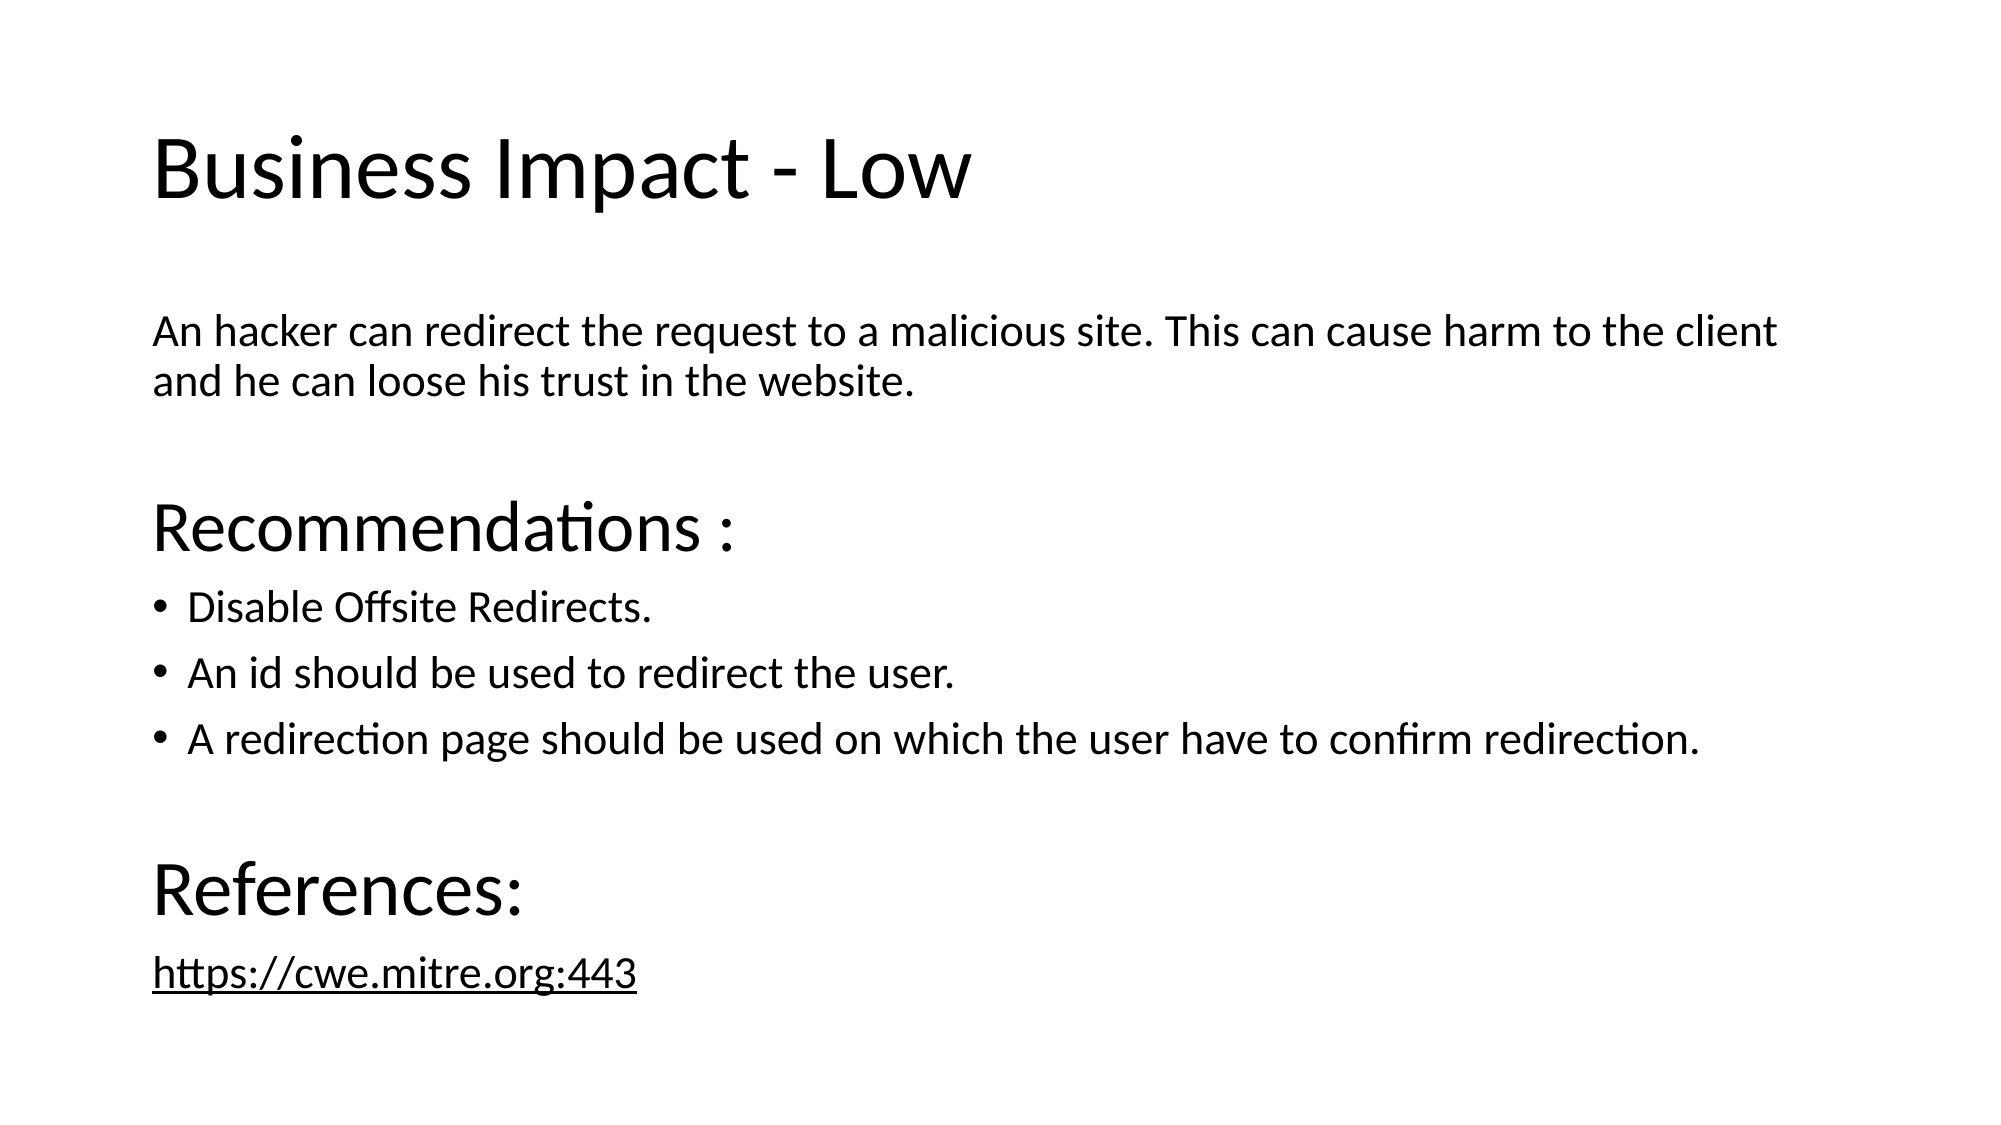

# Business Impact - Low
An hacker can redirect the request to a malicious site. This can cause harm to the client and he can loose his trust in the website.

Recommendations :
Disable Offsite Redirects.
An id should be used to redirect the user.
A redirection page should be used on which the user have to confirm redirection.

References:
https://cwe.mitre.org:443